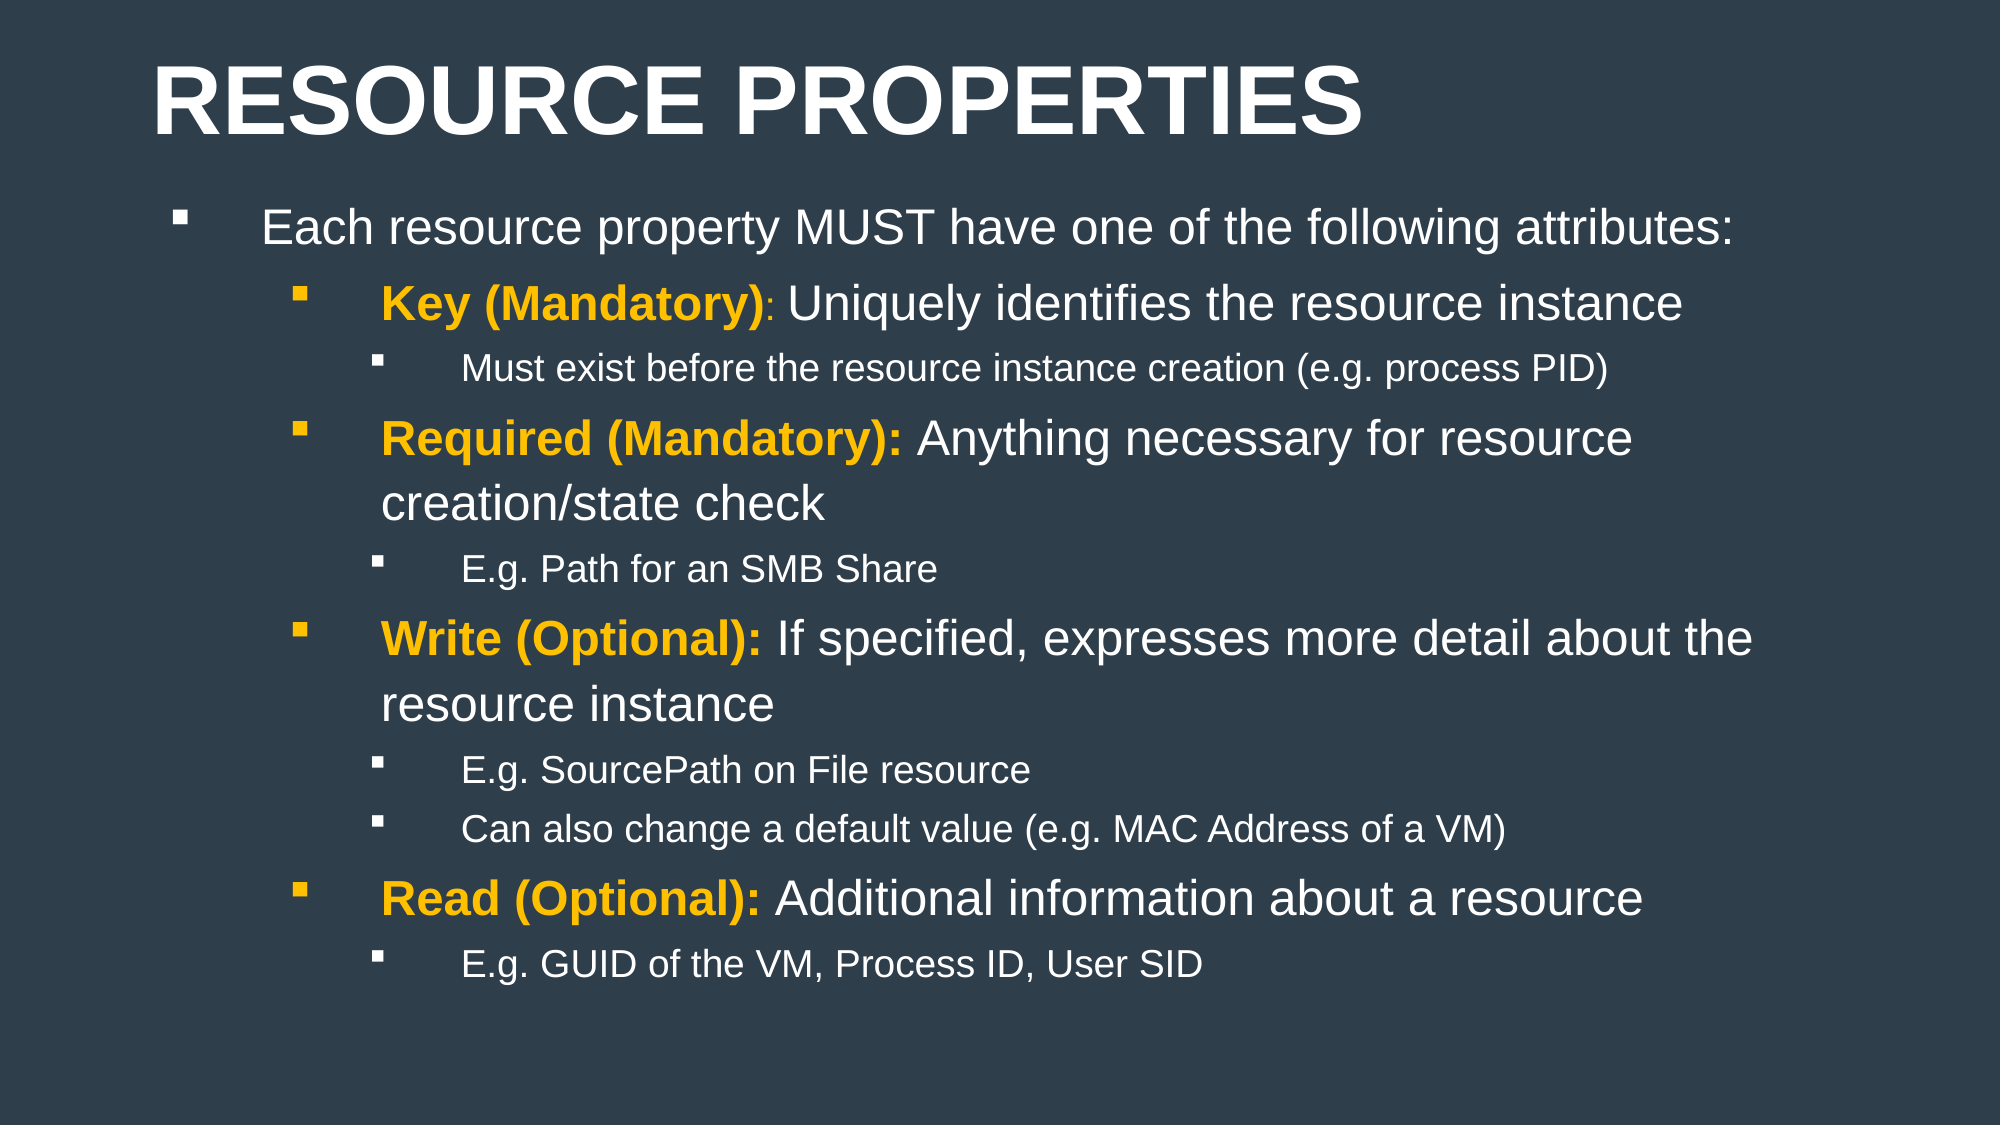

# Resource Properties
Each resource property MUST have one of the following attributes:
Key (Mandatory): Uniquely identifies the resource instance
Must exist before the resource instance creation (e.g. process PID)
Required (Mandatory): Anything necessary for resource creation/state check
E.g. Path for an SMB Share
Write (Optional): If specified, expresses more detail about the resource instance
E.g. SourcePath on File resource
Can also change a default value (e.g. MAC Address of a VM)
Read (Optional): Additional information about a resource
E.g. GUID of the VM, Process ID, User SID